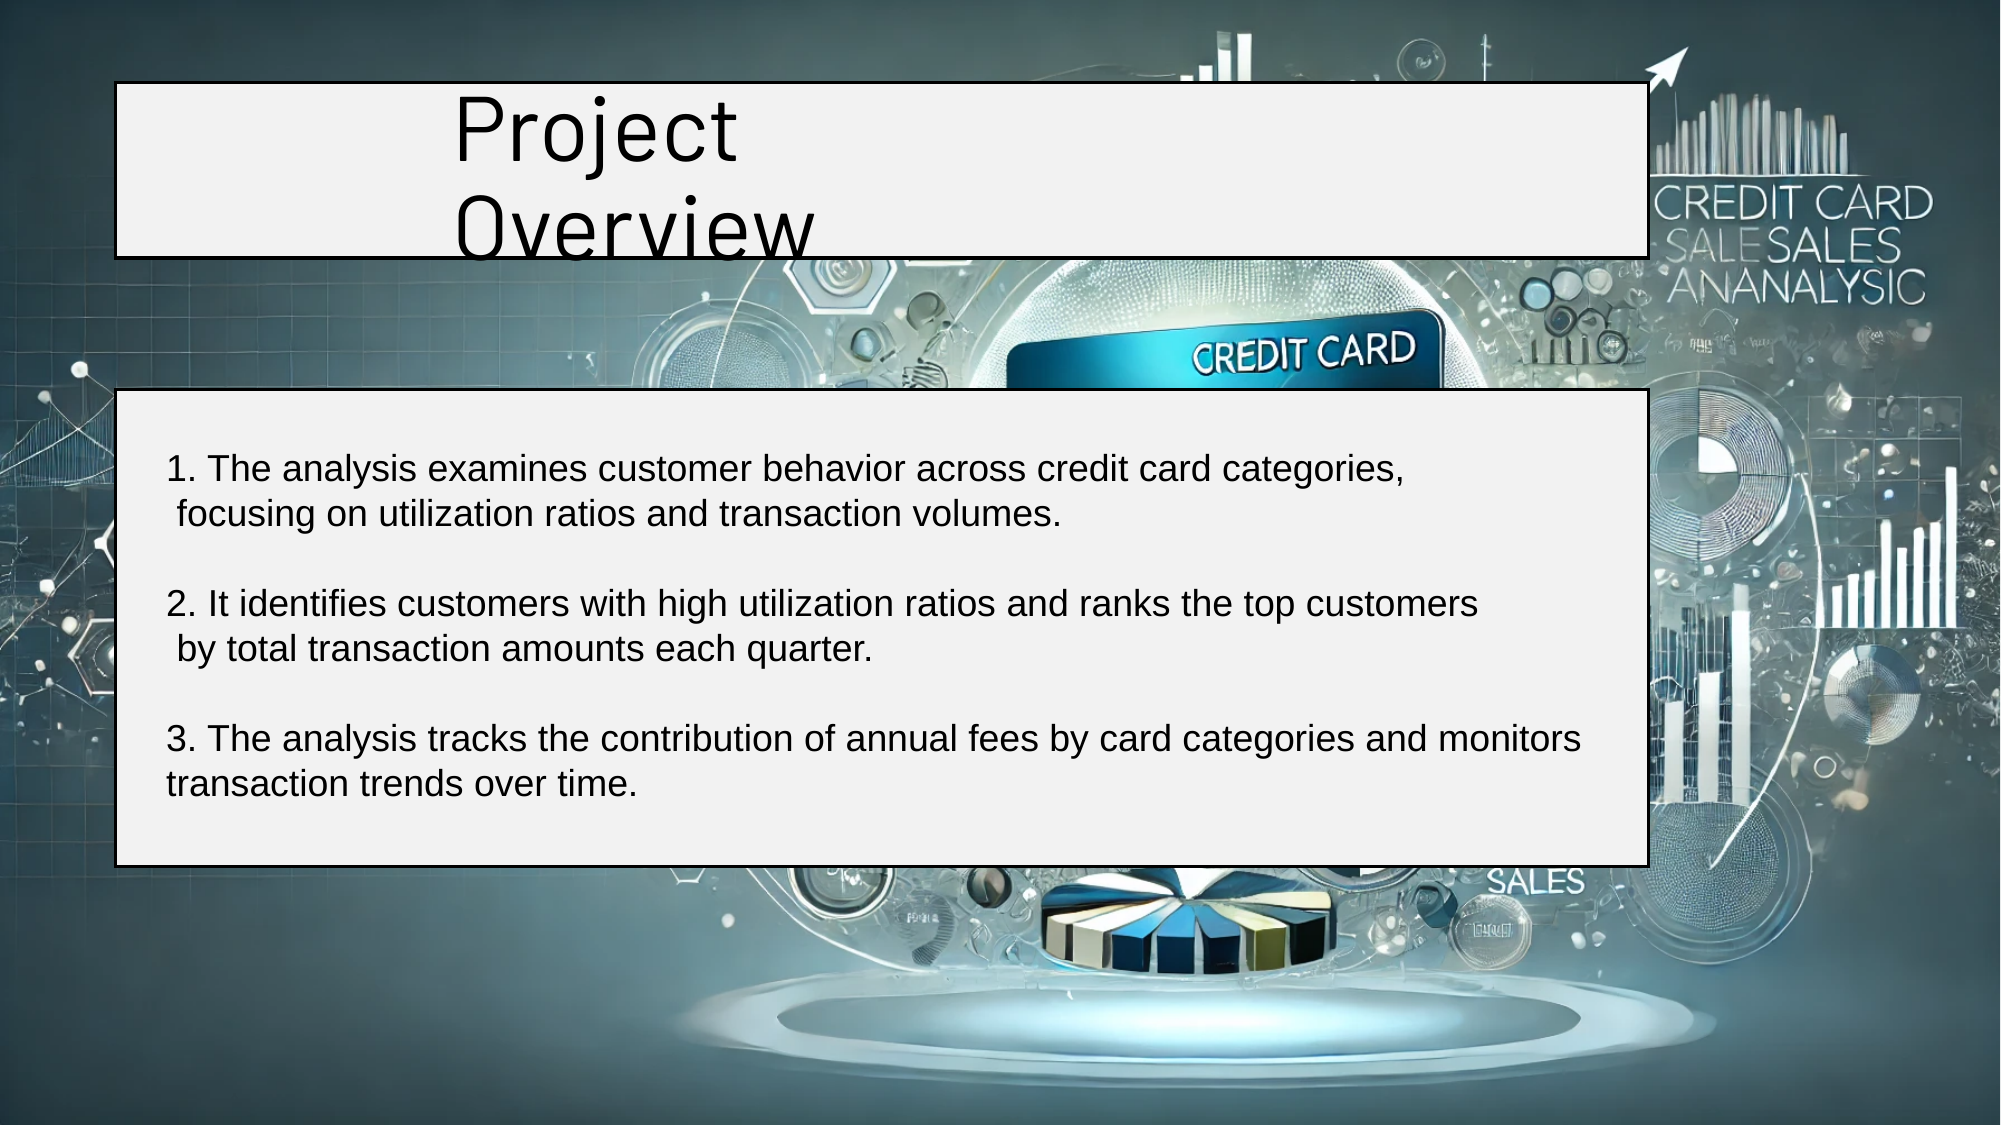

# Project Overview

1. The analysis examines customer behavior across credit card categories,
 focusing on utilization ratios and transaction volumes.

2. It identifies customers with high utilization ratios and ranks the top customers
 by total transaction amounts each quarter.

3. The analysis tracks the contribution of annual fees by card categories and monitors
transaction trends over time.